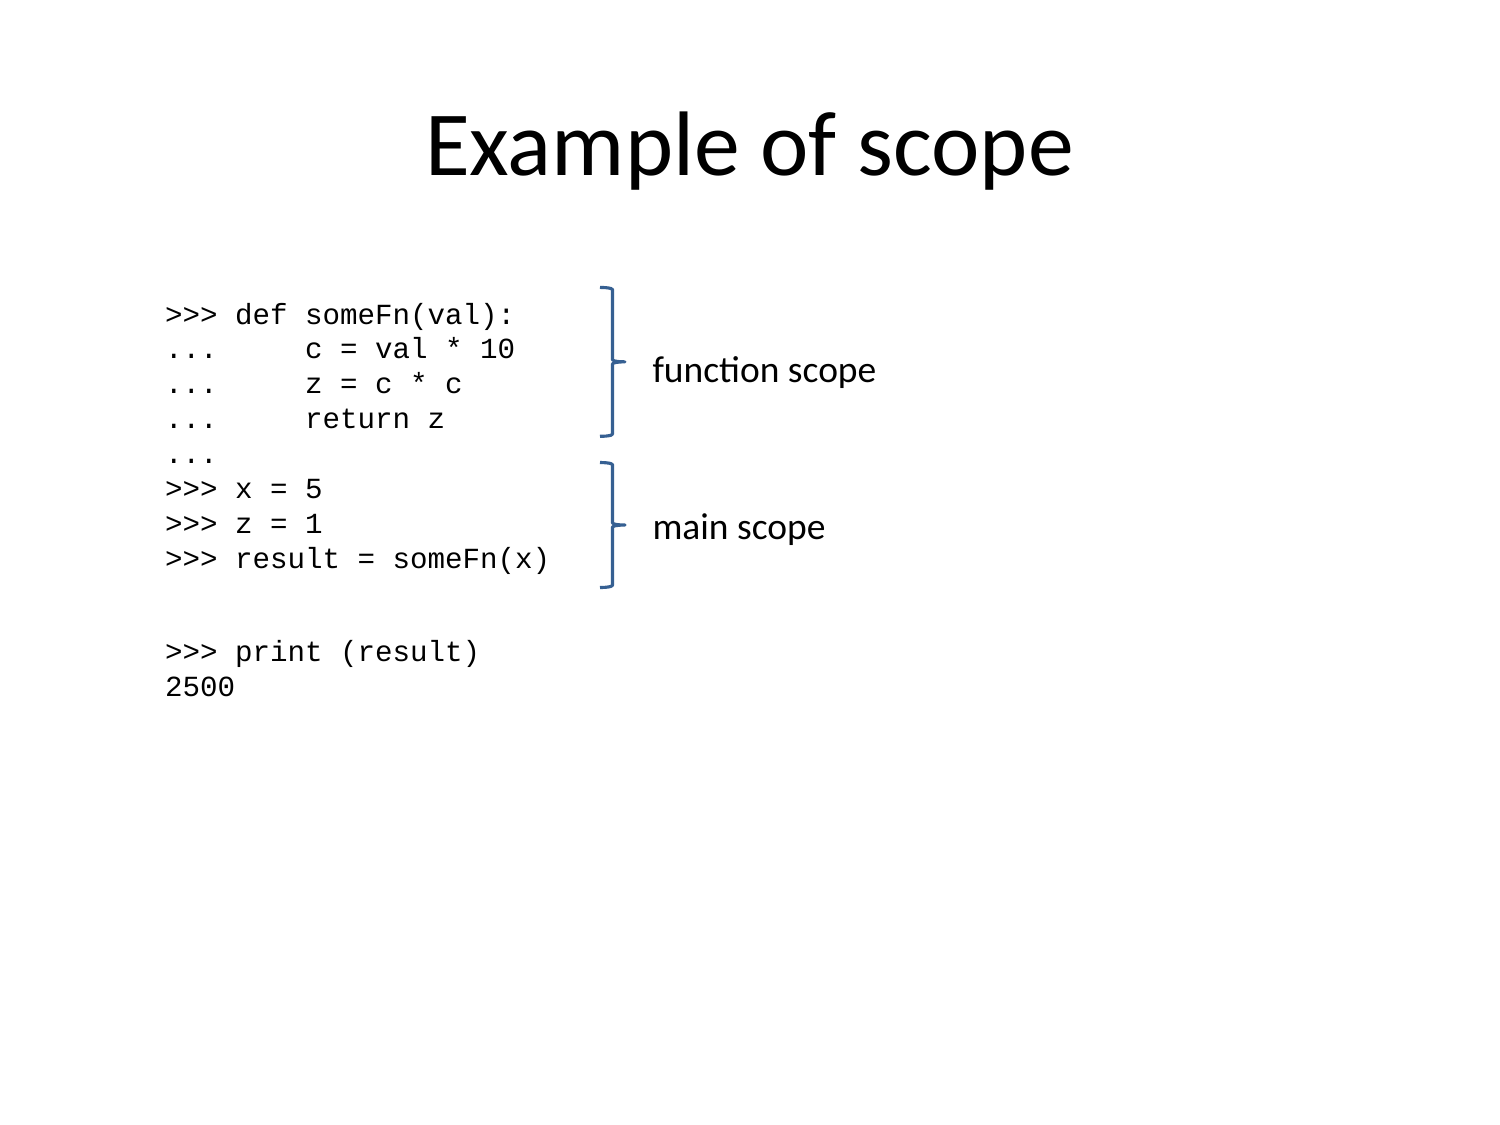

# Example of scope
>>> def someFn(val):
...     c = val * 10
...     z = c * c
...     return z
...
>>> x = 5
>>> z = 1
>>> result = someFn(x)

function scope

main scope
>>> print (result)
2500